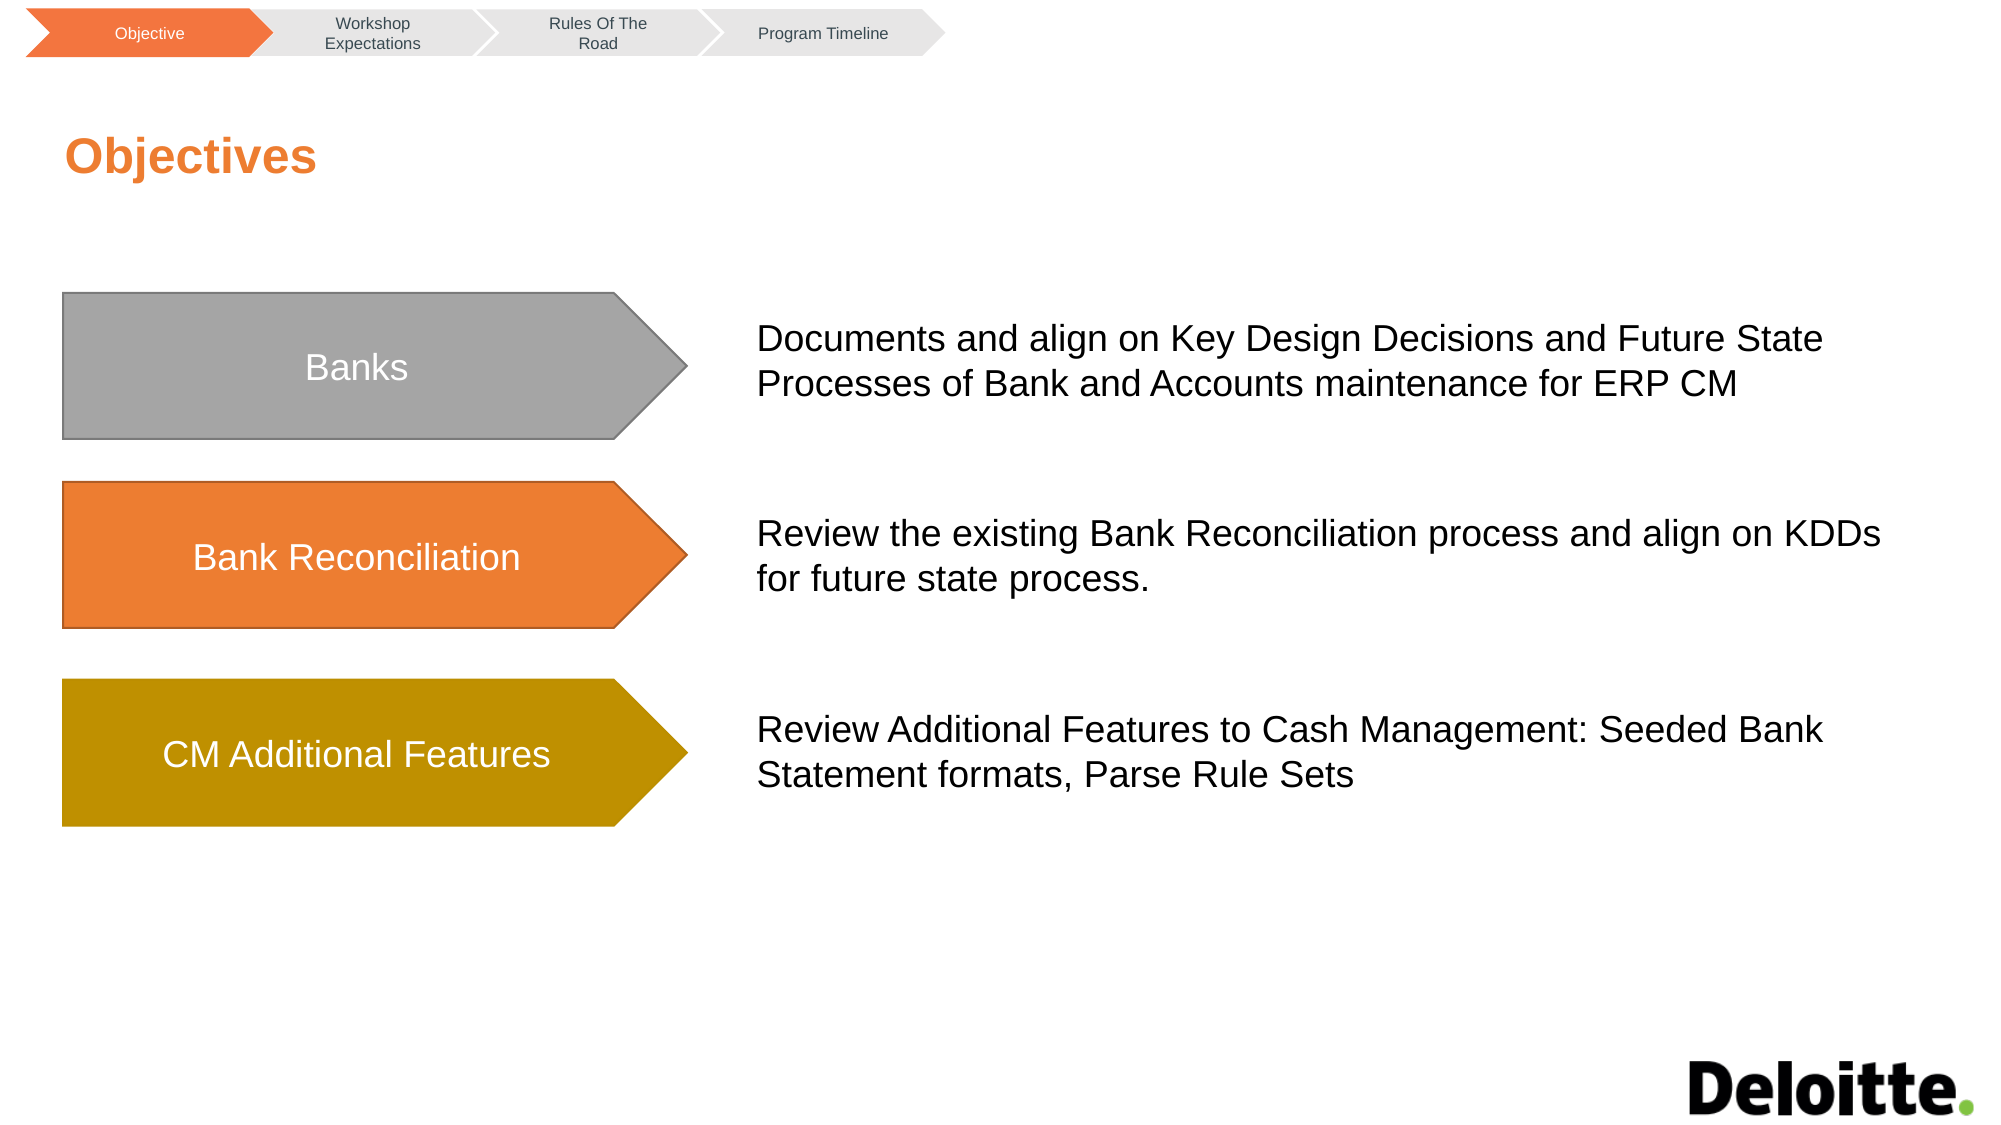

Program Timeline
Objective
Workshop Expectations
Rules Of The Road
Objectives

Banks
Documents and align on Key Design Decisions and Future State Processes of Bank and Accounts maintenance for ERP CM
Bank Reconciliation
Review the existing Bank Reconciliation process and align on KDDs for future state process.
CM Additional Features
Review Additional Features to Cash Management: Seeded Bank Statement formats, Parse Rule Sets